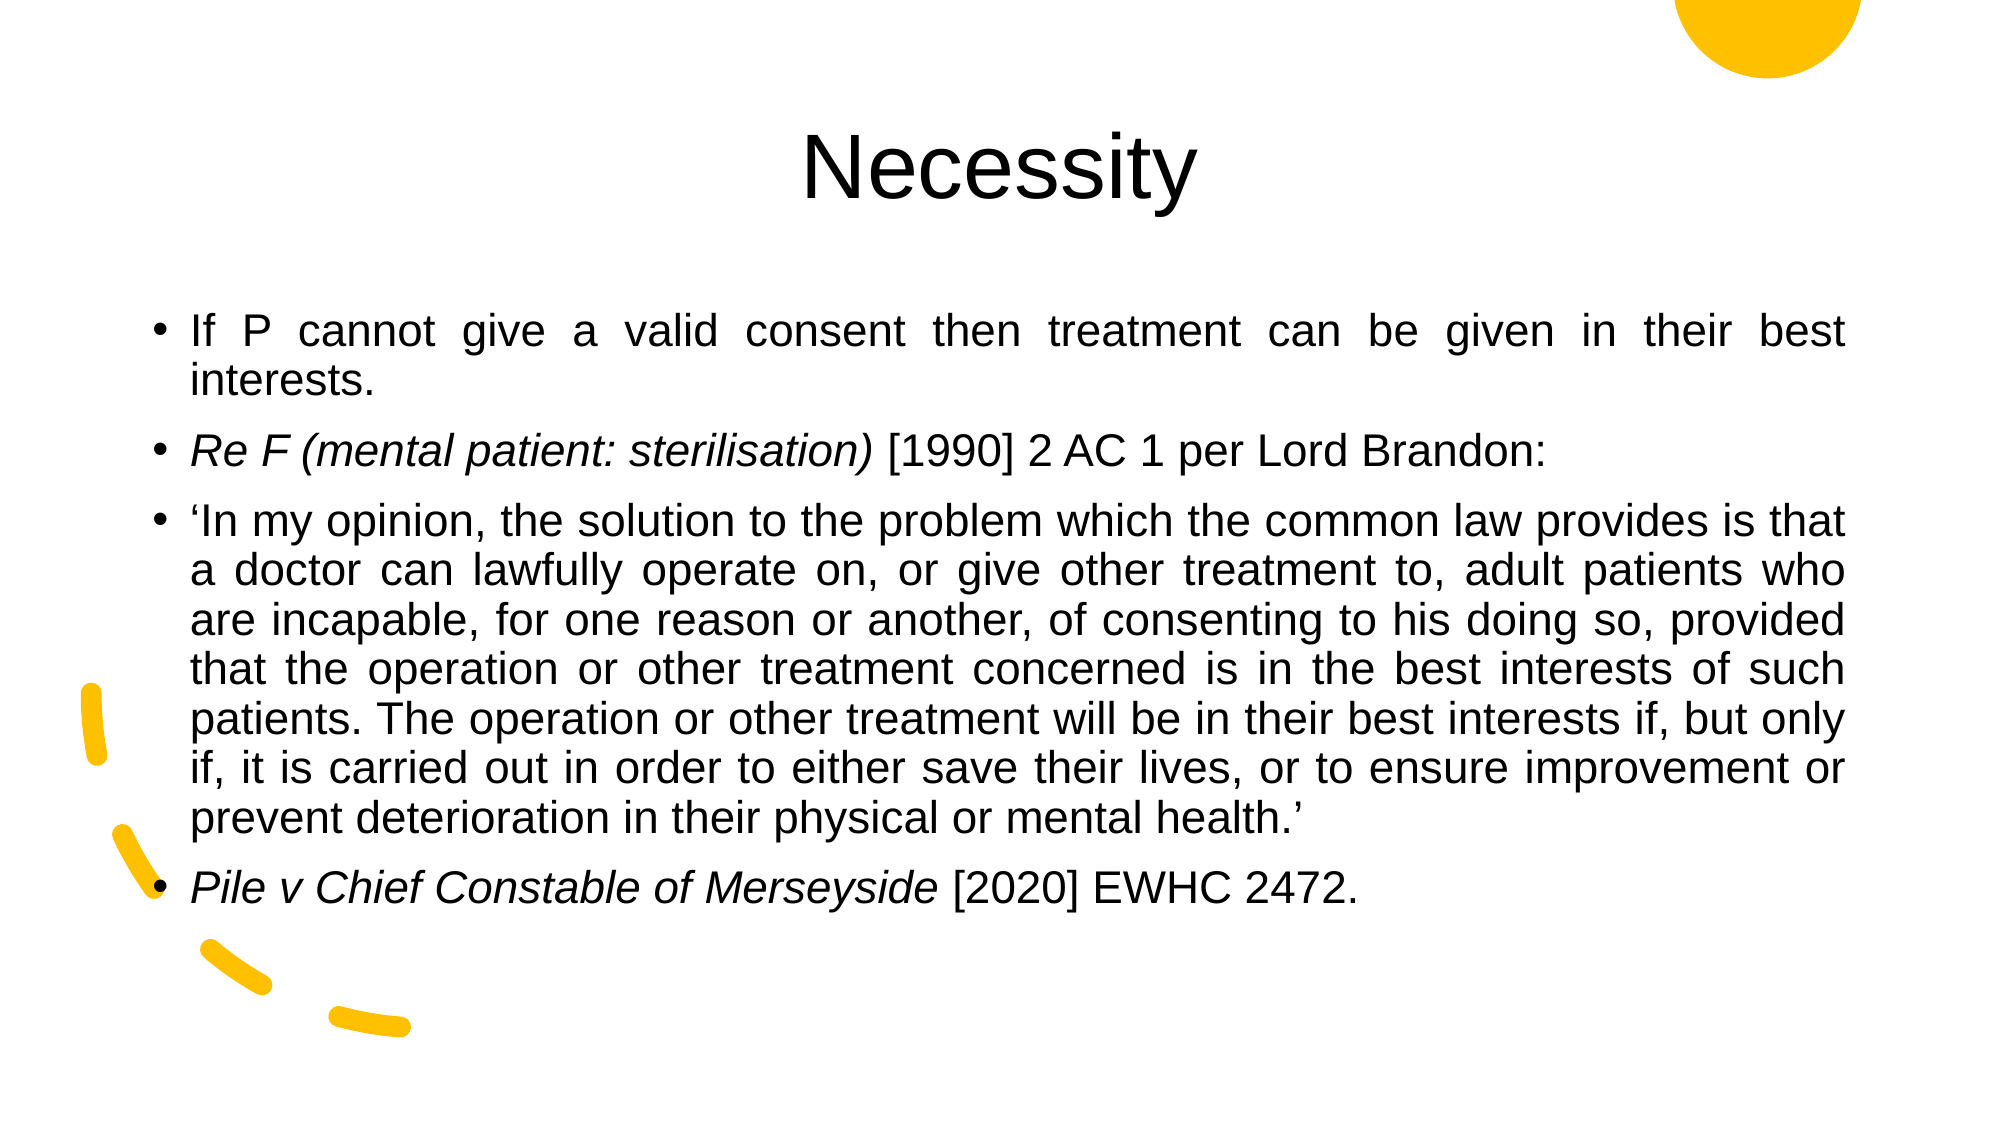

# Necessity
If P cannot give a valid consent then treatment can be given in their best interests.
Re F (mental patient: sterilisation) [1990] 2 AC 1 per Lord Brandon:
‘In my opinion, the solution to the problem which the common law provides is that a doctor can lawfully operate on, or give other treatment to, adult patients who are incapable, for one reason or another, of consenting to his doing so, provided that the operation or other treatment concerned is in the best interests of such patients. The operation or other treatment will be in their best interests if, but only if, it is carried out in order to either save their lives, or to ensure improvement or prevent deterioration in their physical or mental health.’
Pile v Chief Constable of Merseyside [2020] EWHC 2472.